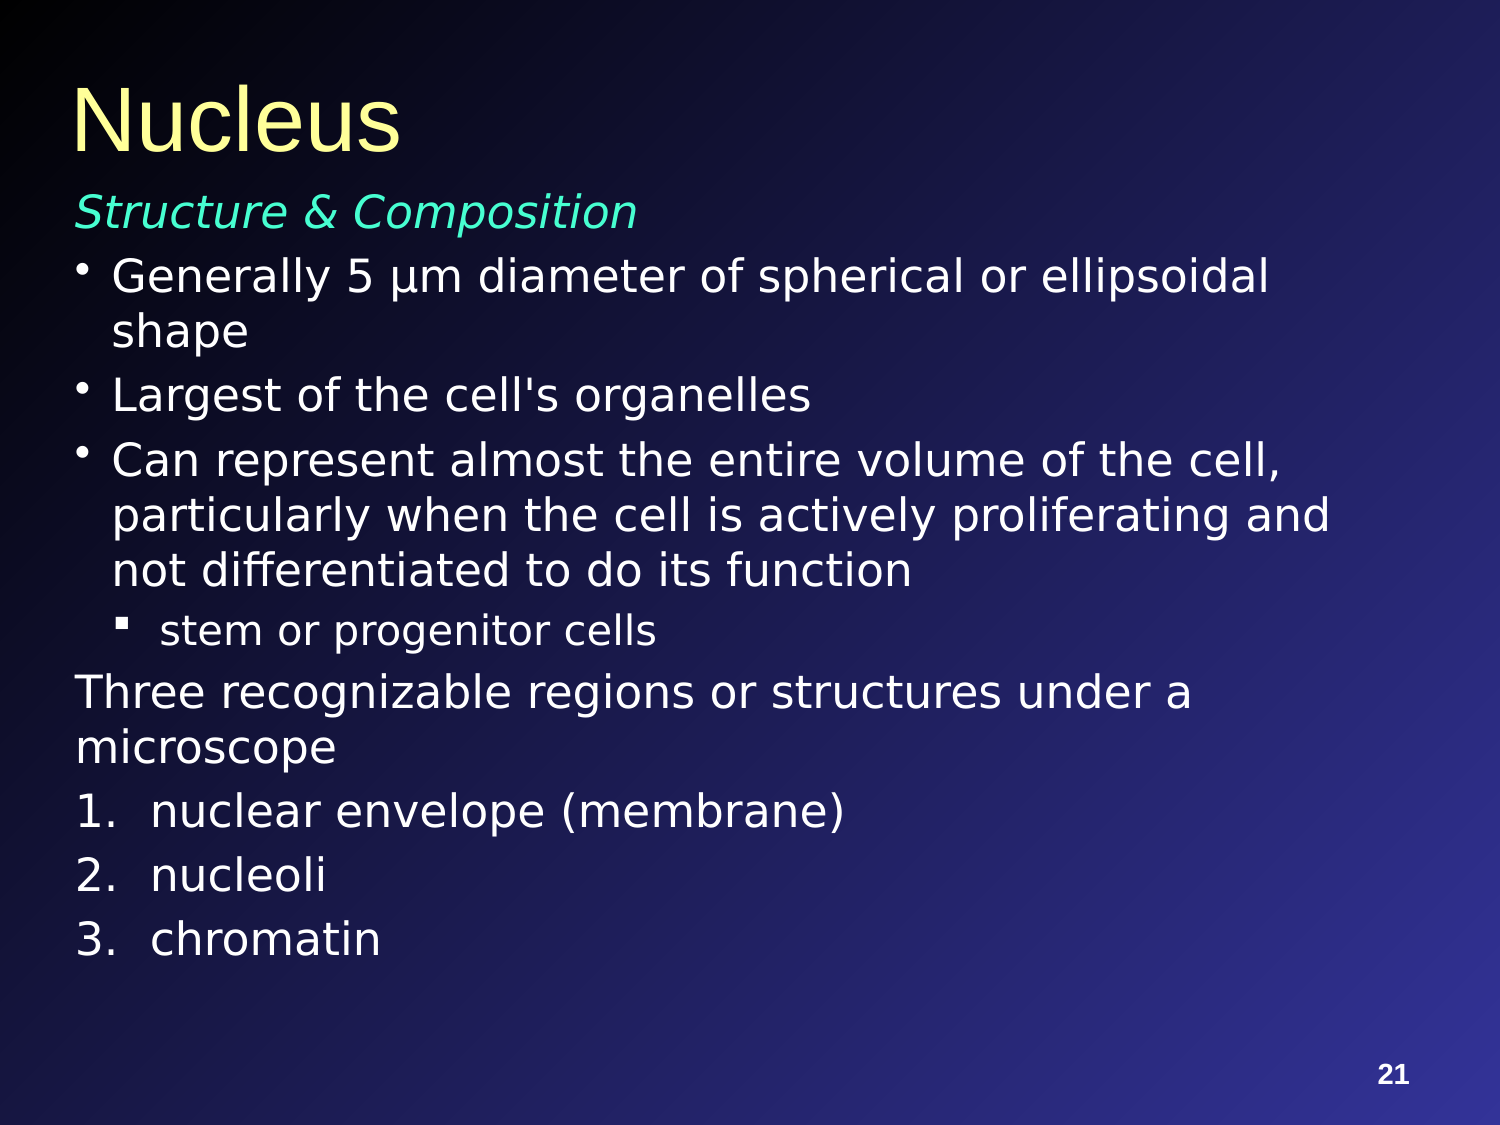

# Nucleus
Structure & Composition
Generally 5 μm diameter of spherical or ellipsoidal shape
Largest of the cell's organelles
Can represent almost the entire volume of the cell, particularly when the cell is actively proliferating and not differentiated to do its function
stem or progenitor cells
Three recognizable regions or structures under a microscope
nuclear envelope (membrane)
nucleoli
chromatin
21